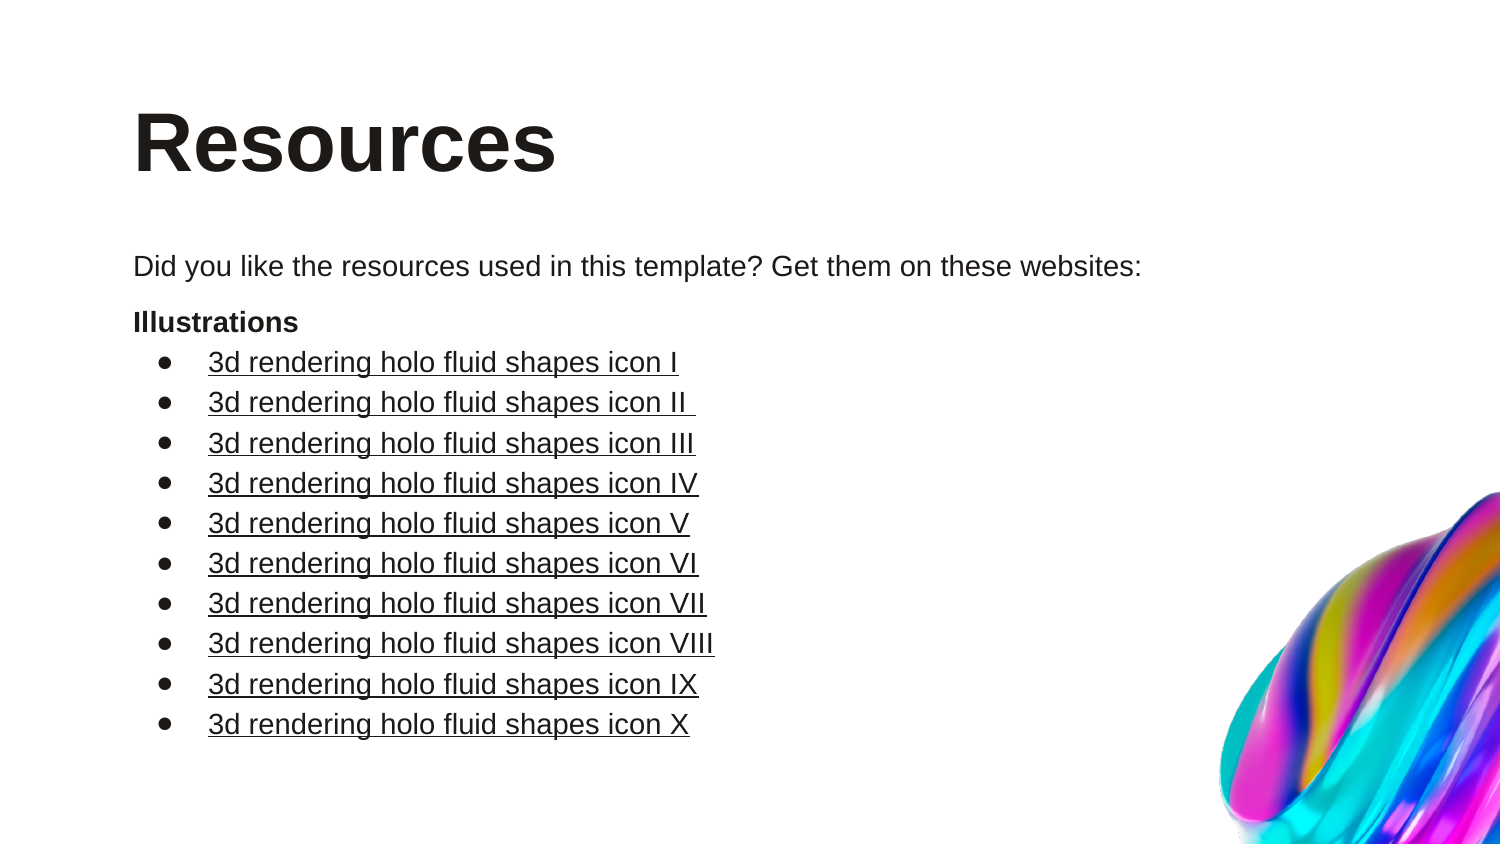

# Resources
Did you like the resources used in this template? Get them on these websites:
Illustrations
3d rendering holo fluid shapes icon I
3d rendering holo fluid shapes icon II
3d rendering holo fluid shapes icon III
3d rendering holo fluid shapes icon IV
3d rendering holo fluid shapes icon V
3d rendering holo fluid shapes icon VI
3d rendering holo fluid shapes icon VII
3d rendering holo fluid shapes icon VIII
3d rendering holo fluid shapes icon IX
3d rendering holo fluid shapes icon X